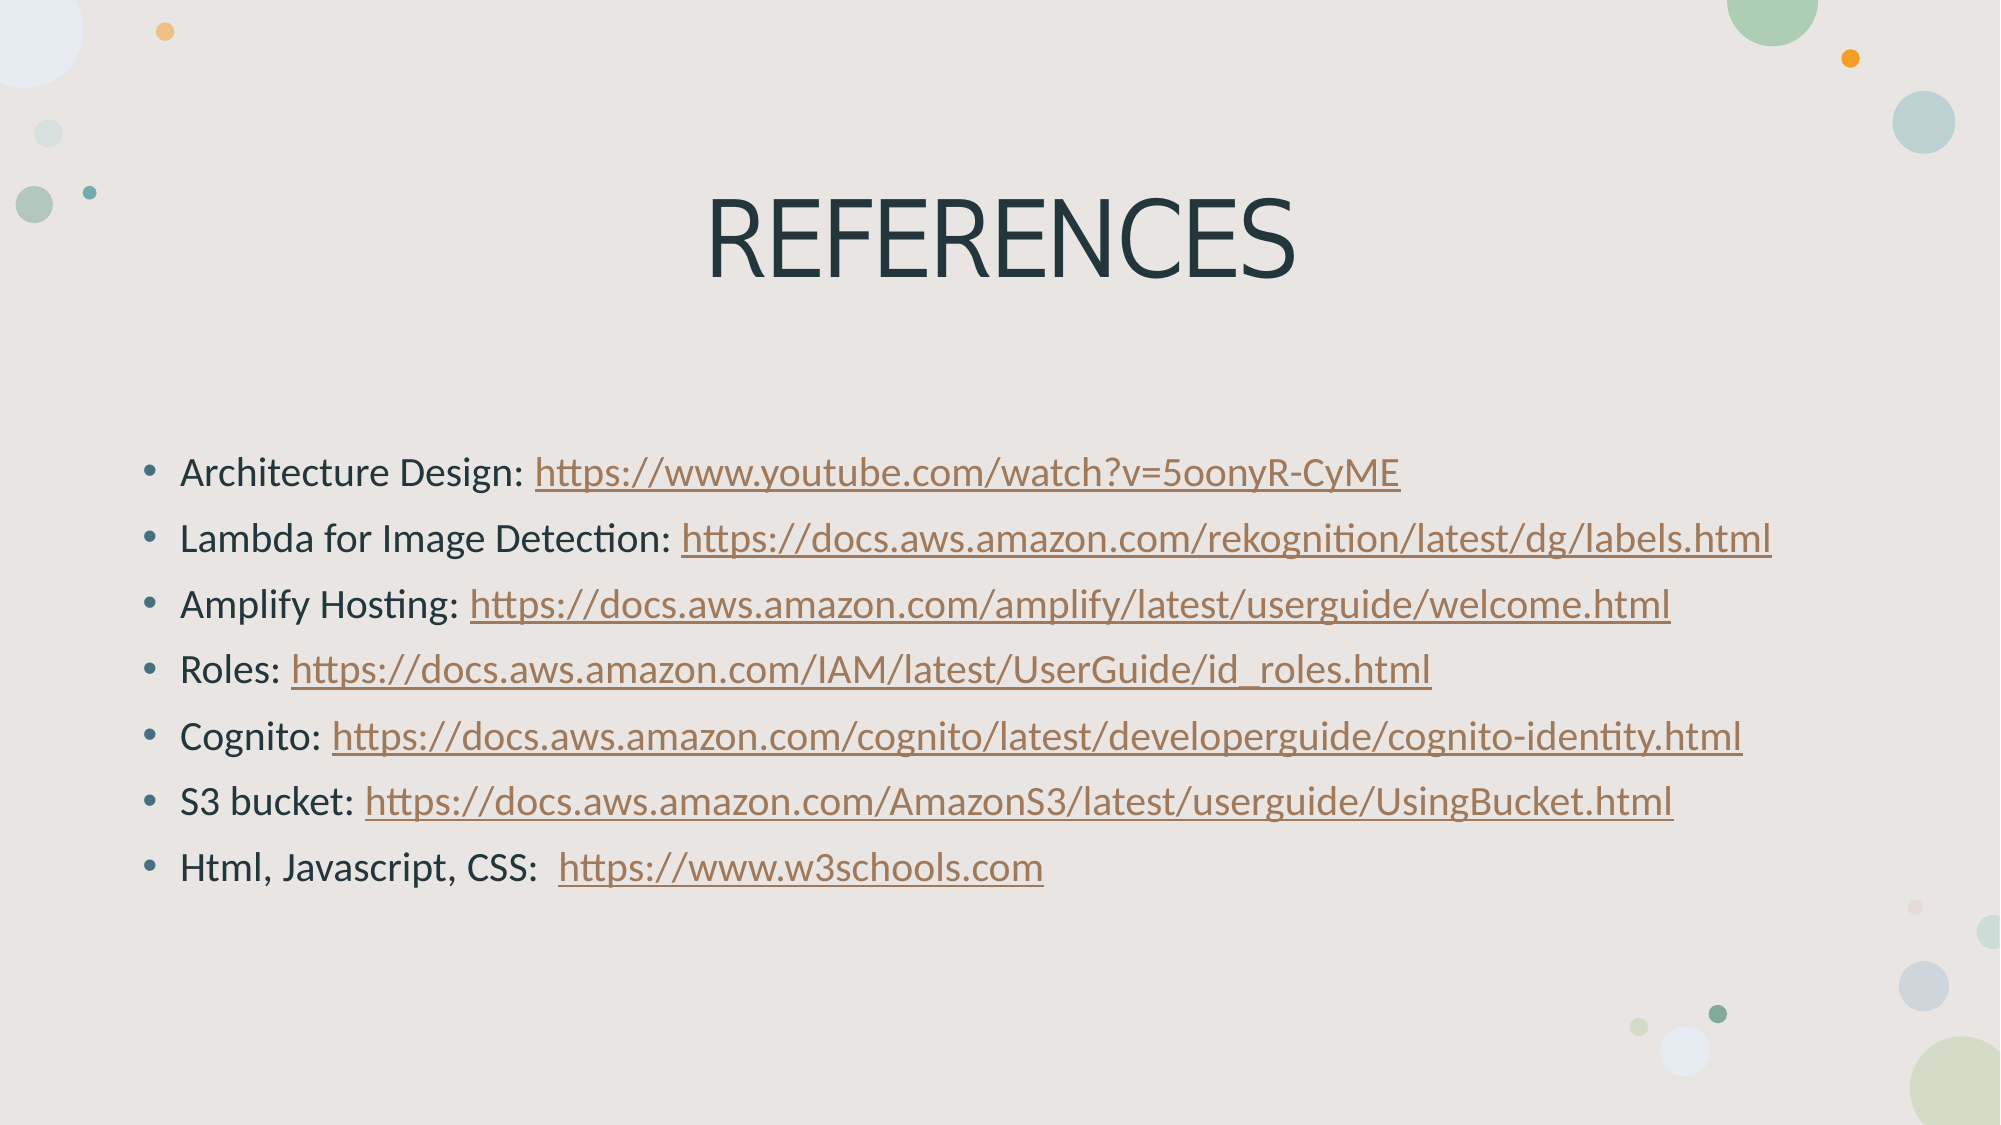

# REFERENCES
Architecture Design: https://www.youtube.com/watch?v=5oonyR-CyME
Lambda for Image Detection: https://docs.aws.amazon.com/rekognition/latest/dg/labels.html
Amplify Hosting: https://docs.aws.amazon.com/amplify/latest/userguide/welcome.html
Roles: https://docs.aws.amazon.com/IAM/latest/UserGuide/id_roles.html
Cognito: https://docs.aws.amazon.com/cognito/latest/developerguide/cognito-identity.html
S3 bucket: https://docs.aws.amazon.com/AmazonS3/latest/userguide/UsingBucket.html
Html, Javascript, CSS:  https://www.w3schools.com